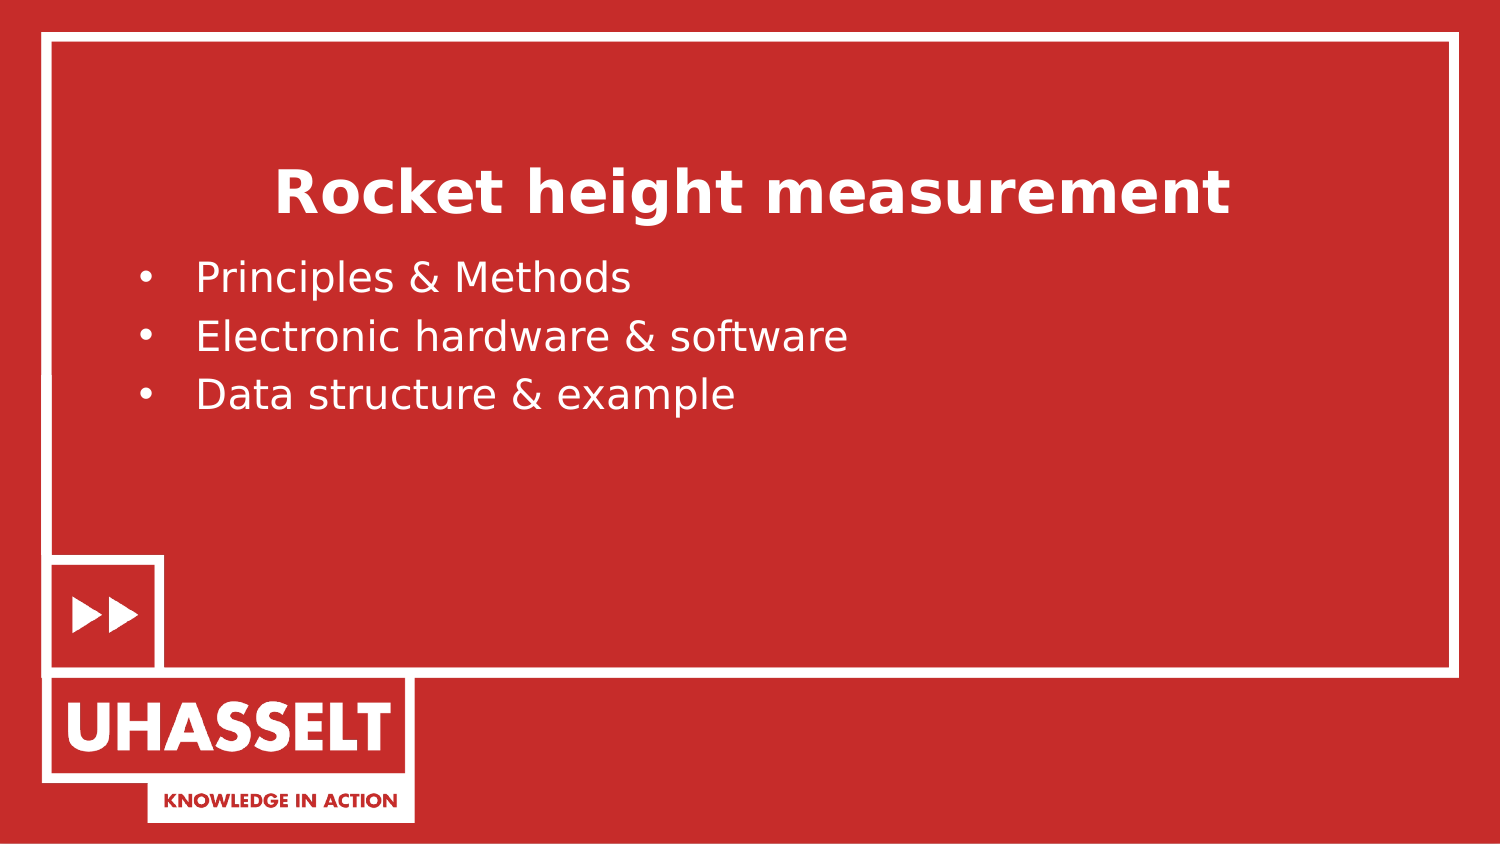

# Rocket height measurement
Principles & Methods
Electronic hardware & software
Data structure & example